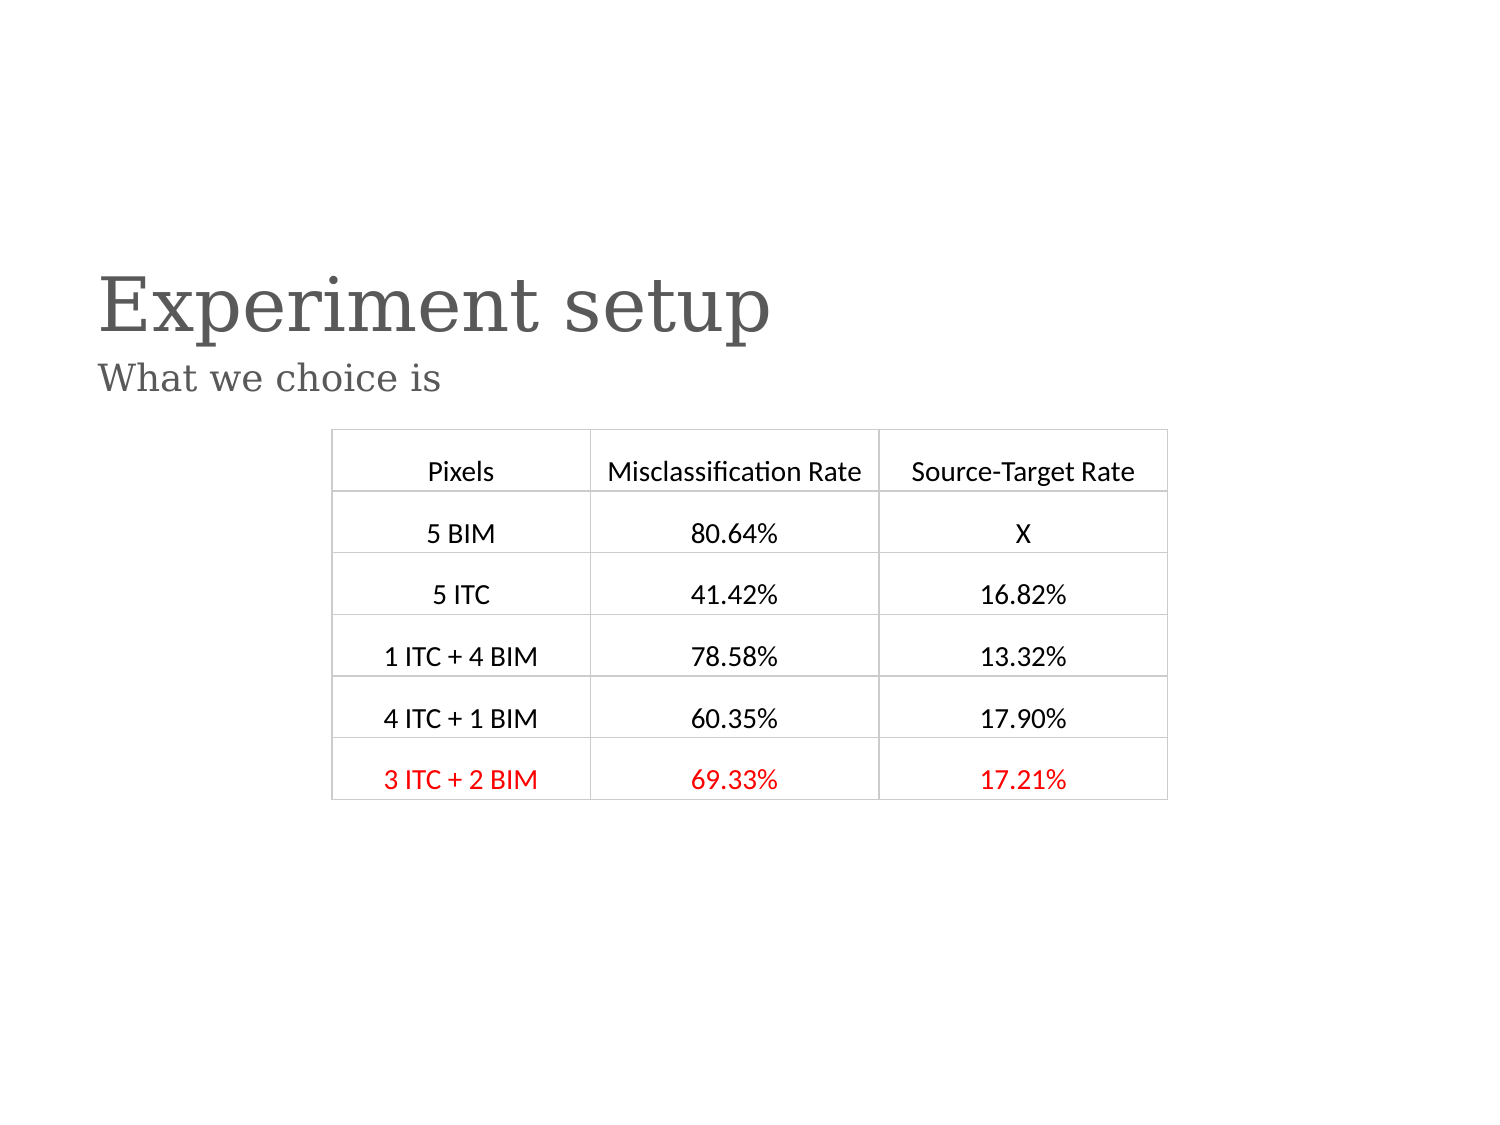

# Experiment setup
What we choice is

| Pixels | Misclassification Rate | Source-Target Rate |
| --- | --- | --- |
| 5 BIM | 80.64% | X |
| 5 ITC | 41.42% | 16.82% |
| 1 ITC + 4 BIM | 78.58% | 13.32% |
| 4 ITC + 1 BIM | 60.35% | 17.90% |
| 3 ITC + 2 BIM | 69.33% | 17.21% |
95